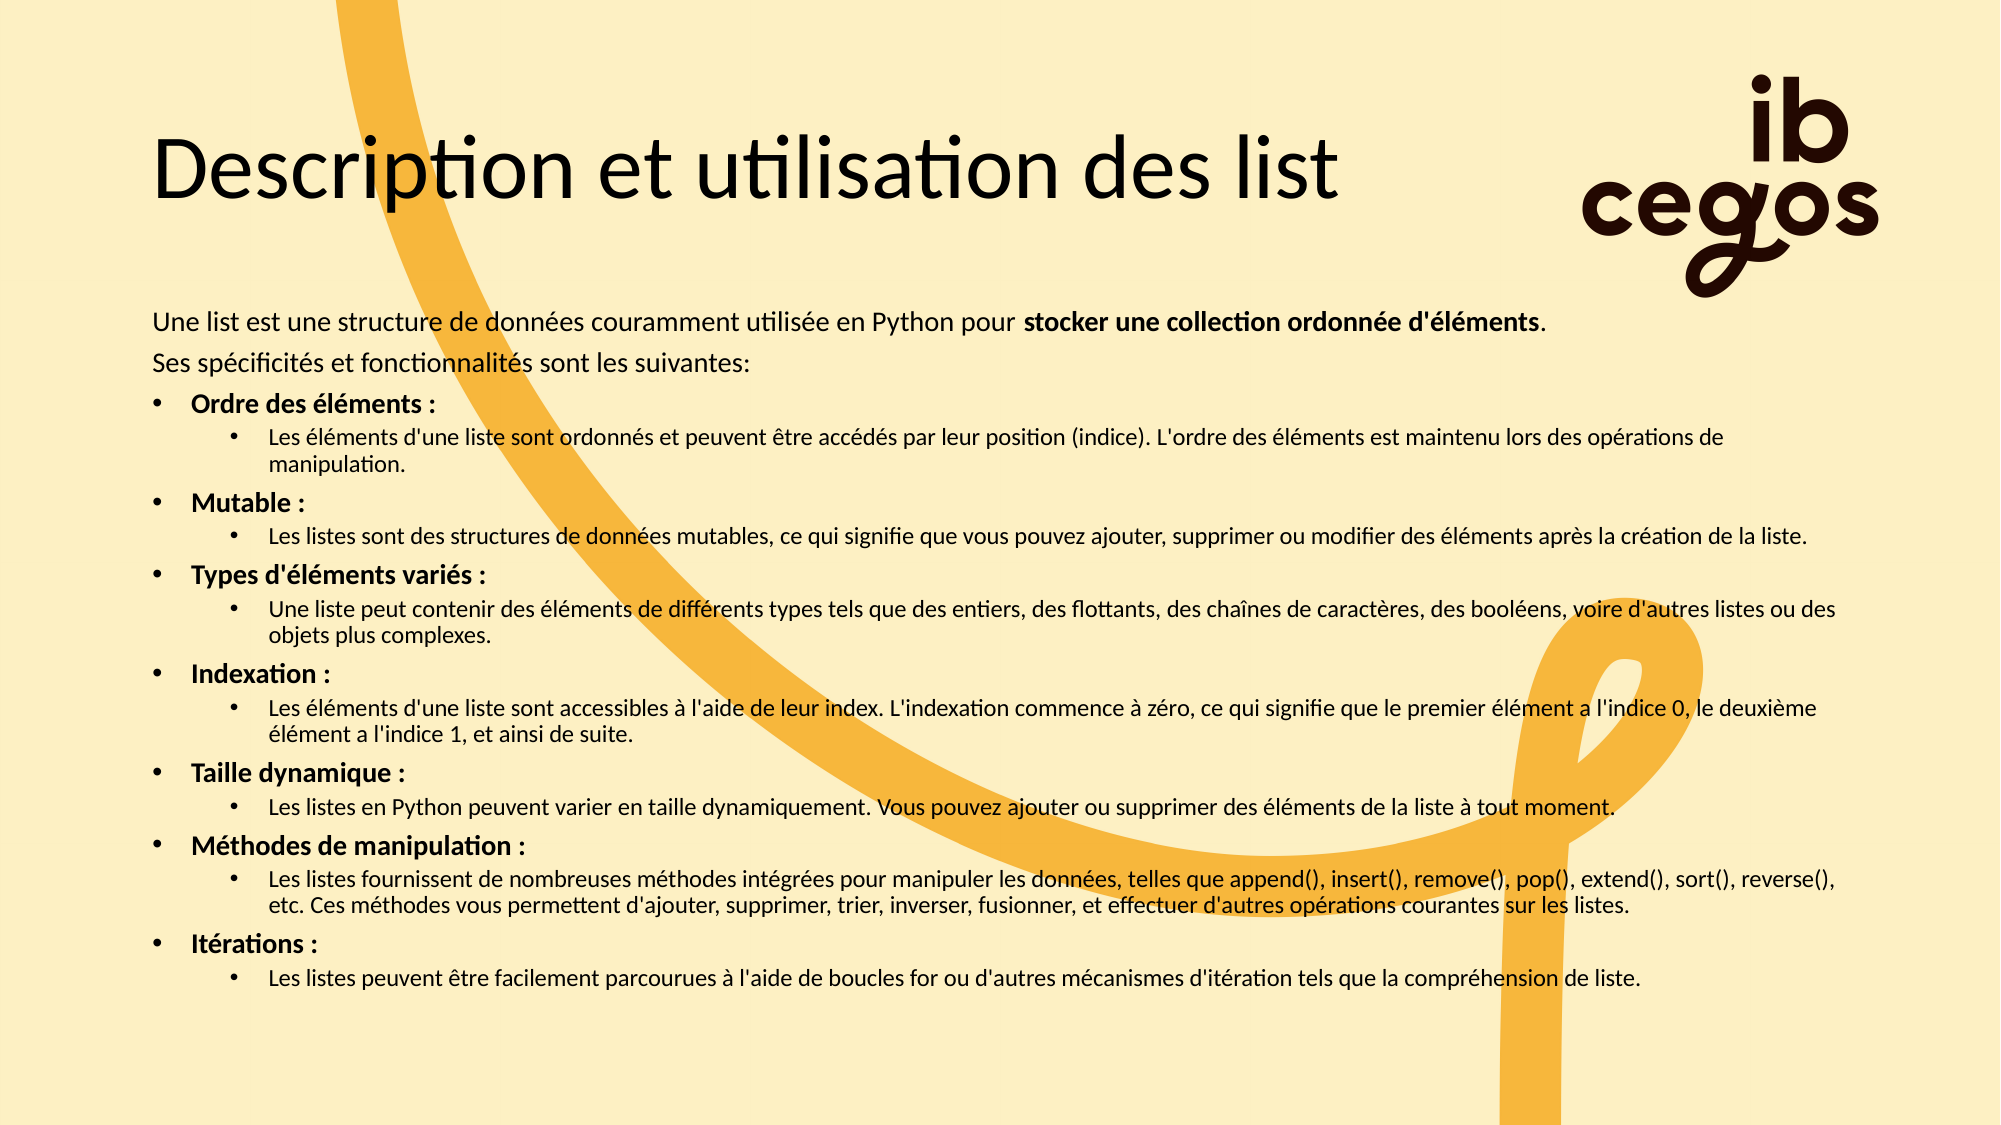

# Description et utilisation des list
Une list est une structure de données couramment utilisée en Python pour stocker une collection ordonnée d'éléments.
Ses spécificités et fonctionnalités sont les suivantes:
Ordre des éléments :
Les éléments d'une liste sont ordonnés et peuvent être accédés par leur position (indice). L'ordre des éléments est maintenu lors des opérations de manipulation.
Mutable :
Les listes sont des structures de données mutables, ce qui signifie que vous pouvez ajouter, supprimer ou modifier des éléments après la création de la liste.
Types d'éléments variés :
Une liste peut contenir des éléments de différents types tels que des entiers, des flottants, des chaînes de caractères, des booléens, voire d'autres listes ou des objets plus complexes.
Indexation :
Les éléments d'une liste sont accessibles à l'aide de leur index. L'indexation commence à zéro, ce qui signifie que le premier élément a l'indice 0, le deuxième élément a l'indice 1, et ainsi de suite.
Taille dynamique :
Les listes en Python peuvent varier en taille dynamiquement. Vous pouvez ajouter ou supprimer des éléments de la liste à tout moment.
Méthodes de manipulation :
Les listes fournissent de nombreuses méthodes intégrées pour manipuler les données, telles que append(), insert(), remove(), pop(), extend(), sort(), reverse(), etc. Ces méthodes vous permettent d'ajouter, supprimer, trier, inverser, fusionner, et effectuer d'autres opérations courantes sur les listes.
Itérations :
Les listes peuvent être facilement parcourues à l'aide de boucles for ou d'autres mécanismes d'itération tels que la compréhension de liste.